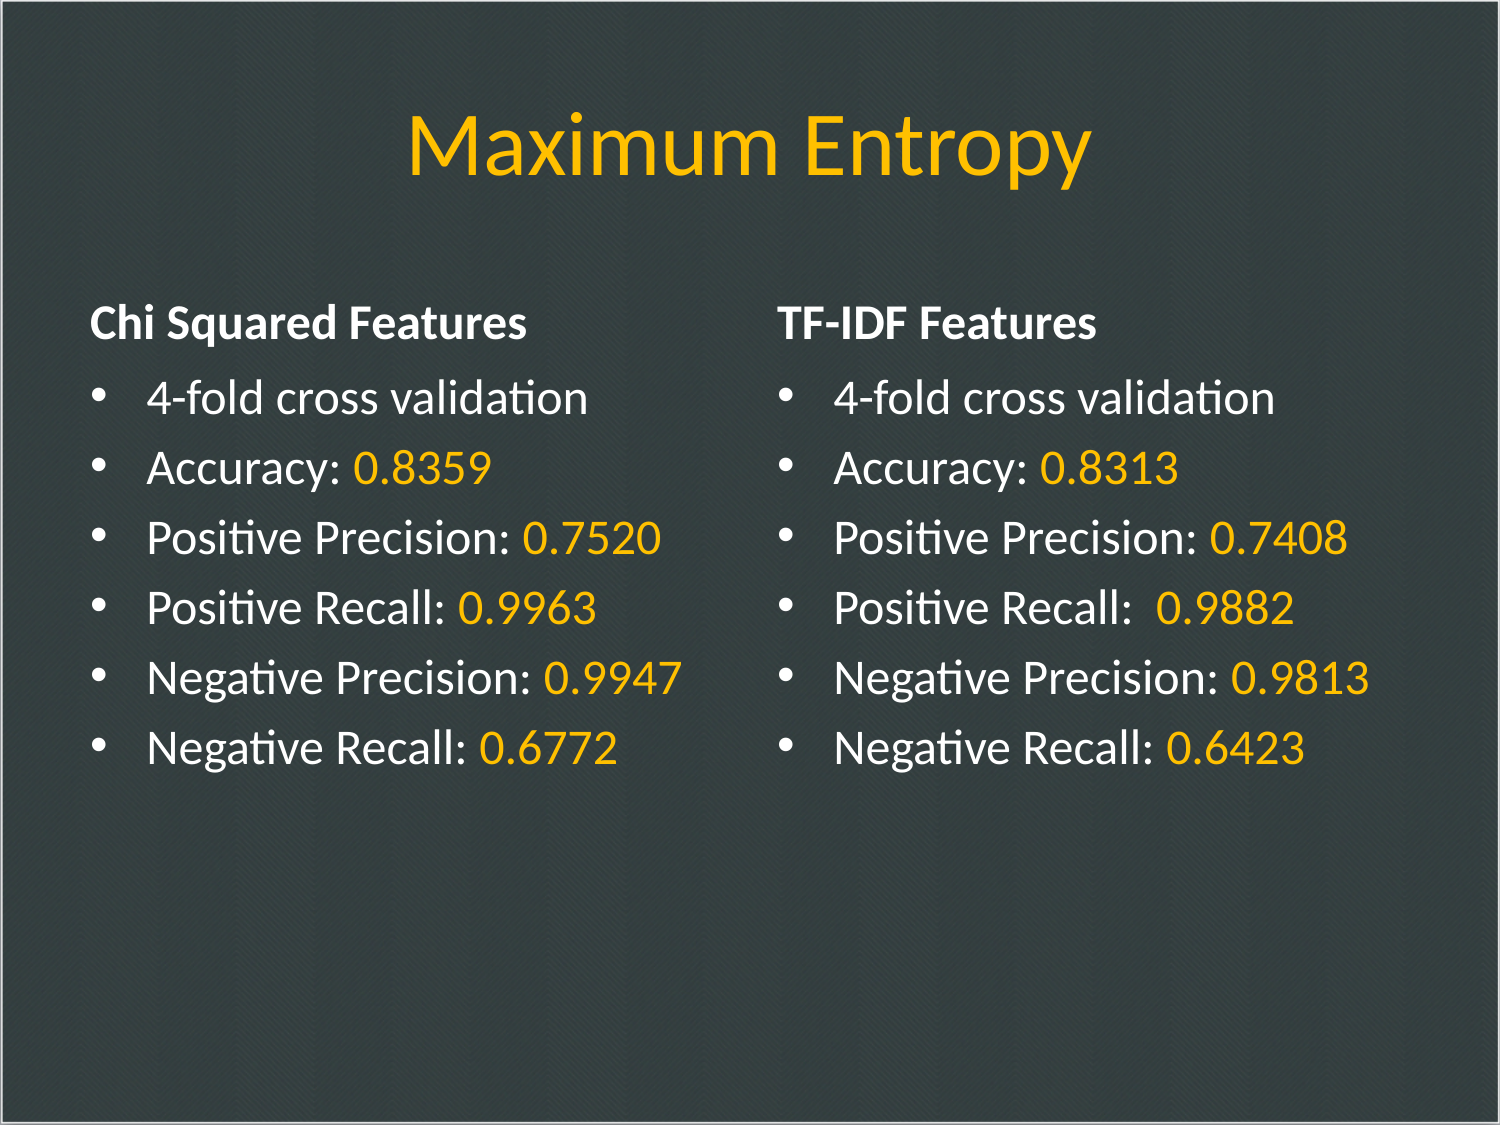

# Maximum Entropy
Chi Squared Features
TF-IDF Features
4-fold cross validation
Accuracy: 0.8359
Positive Precision: 0.7520
Positive Recall: 0.9963
Negative Precision: 0.9947
Negative Recall: 0.6772

4-fold cross validation
Accuracy: 0.8313
Positive Precision: 0.7408
Positive Recall:  0.9882
Negative Precision: 0.9813
Negative Recall: 0.6423